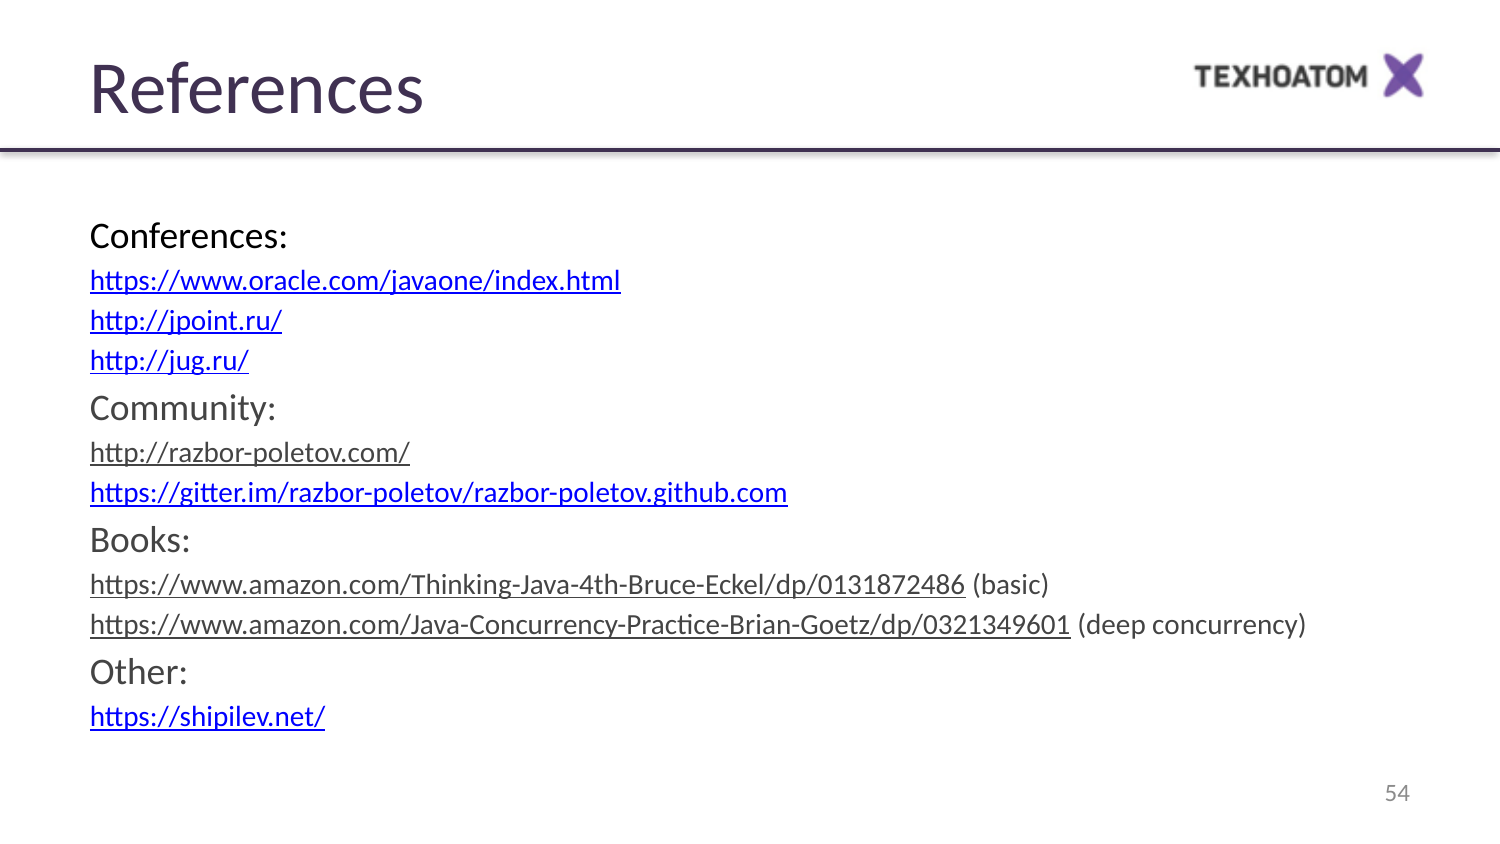

References
Conferences:
https://www.oracle.com/javaone/index.html
http://jpoint.ru/
http://jug.ru/
Community:
http://razbor-poletov.com/
https://gitter.im/razbor-poletov/razbor-poletov.github.com
Books:
https://www.amazon.com/Thinking-Java-4th-Bruce-Eckel/dp/0131872486 (basic)
https://www.amazon.com/Java-Concurrency-Practice-Brian-Goetz/dp/0321349601 (deep concurrency)
Other:
https://shipilev.net/

54